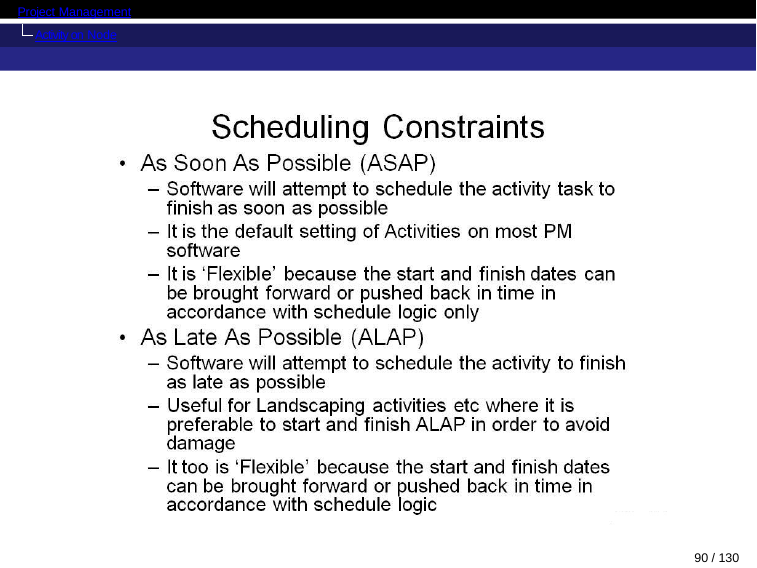

Project Management

Activity on Node

90 / 130